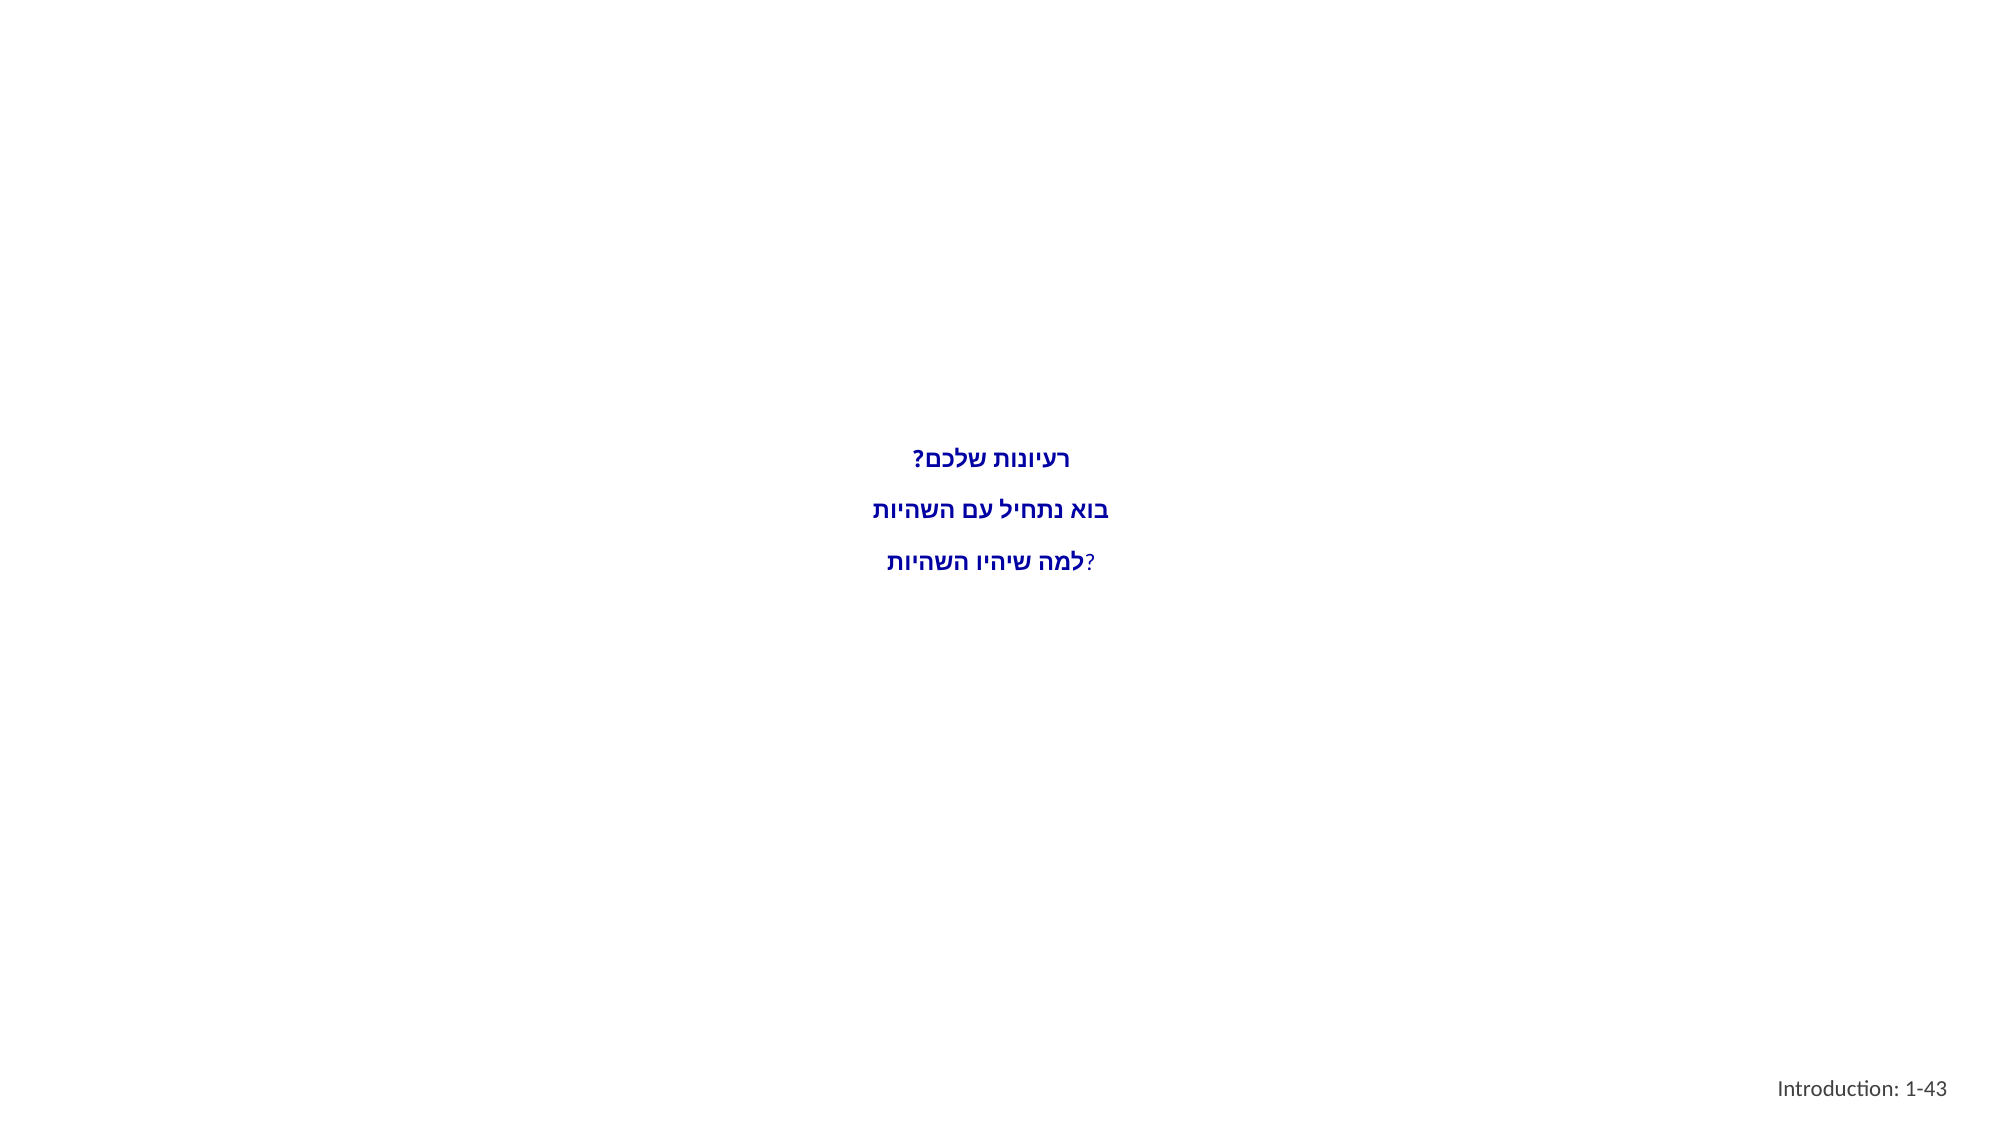

# רעיונות שלכם? בוא נתחיל עם השהיות למה שיהיו השהיות?
Introduction: 1-43